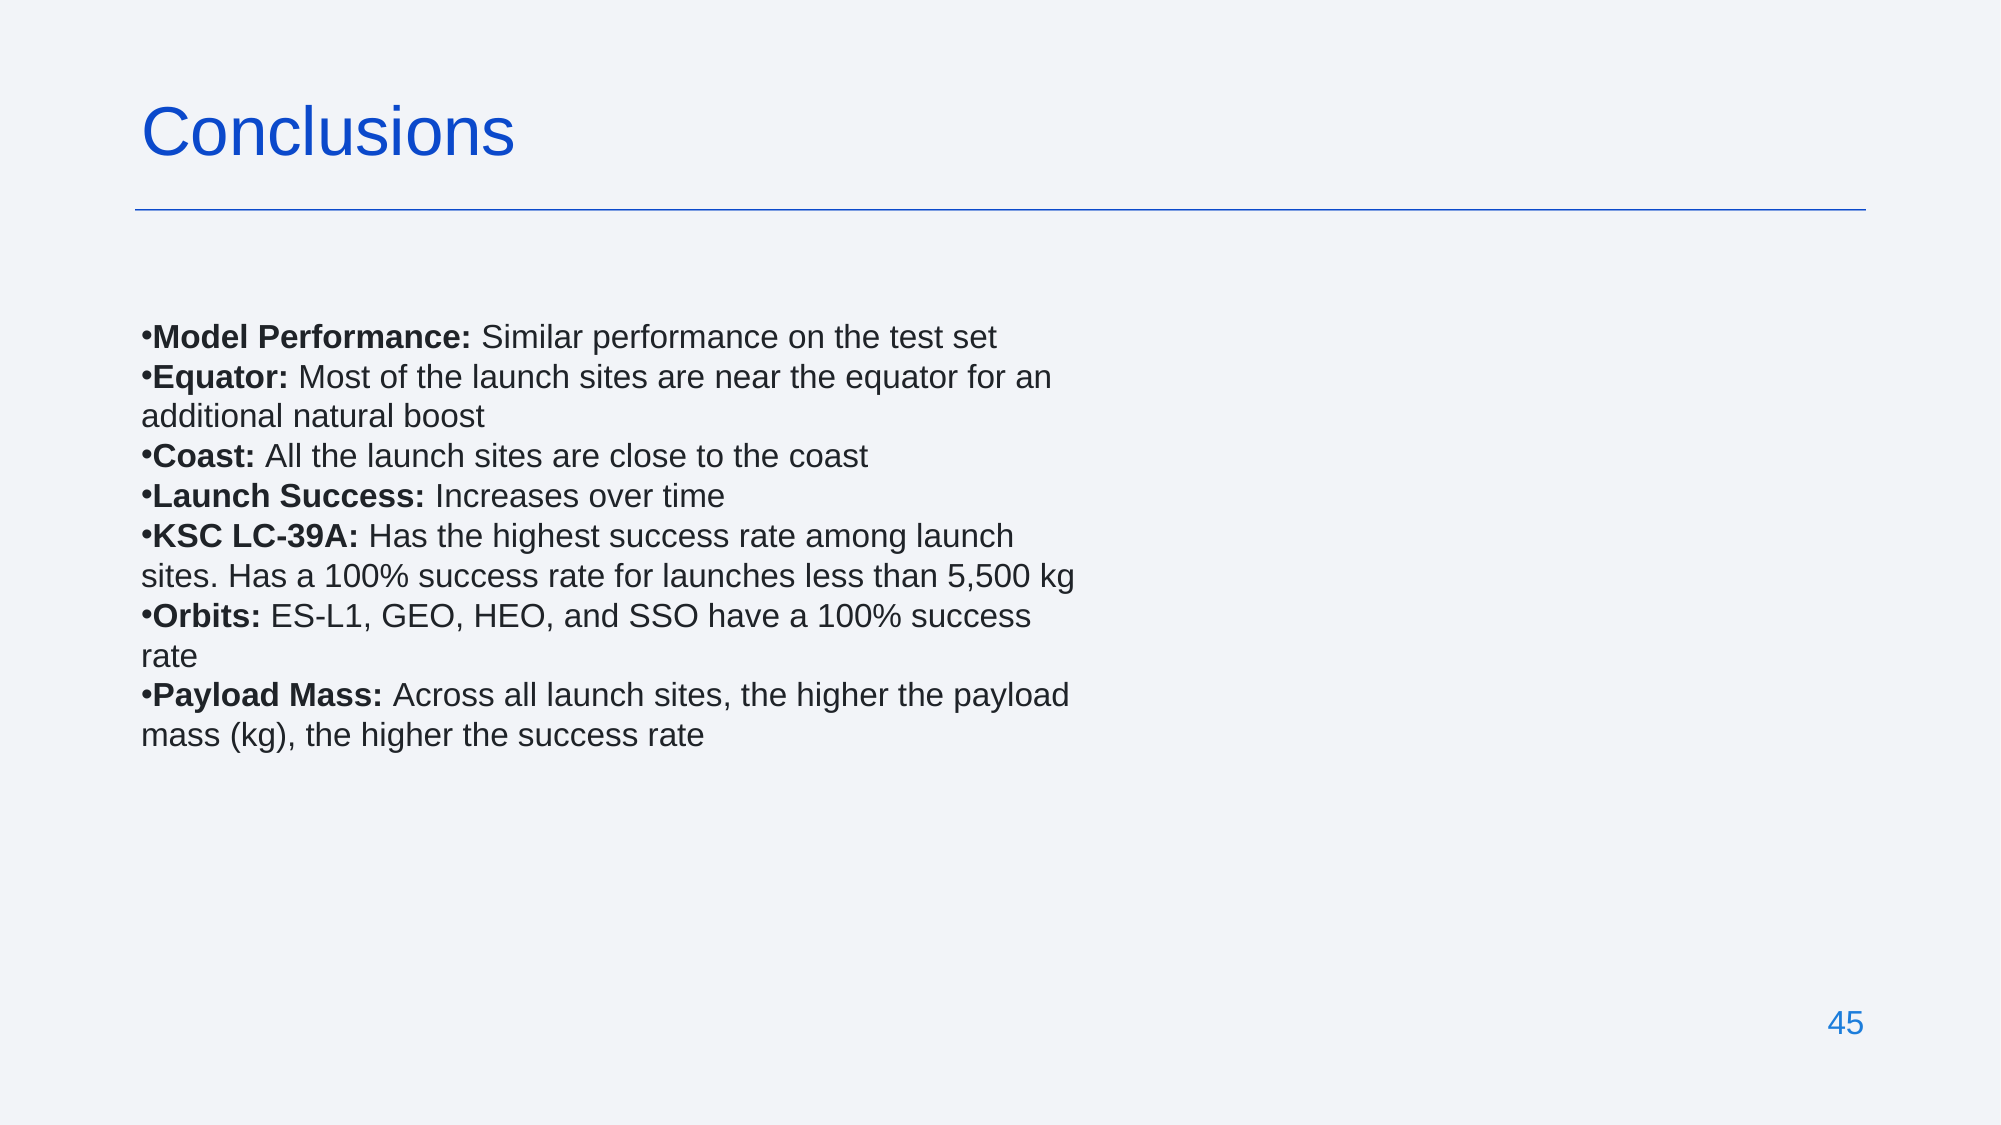

Conclusions
Model Performance: Similar performance on the test set
Equator: Most of the launch sites are near the equator for an additional natural boost
Coast: All the launch sites are close to the coast
Launch Success: Increases over time
KSC LC-39A: Has the highest success rate among launch sites. Has a 100% success rate for launches less than 5,500 kg
Orbits: ES-L1, GEO, HEO, and SSO have a 100% success rate
Payload Mass: Across all launch sites, the higher the payload mass (kg), the higher the success rate
45